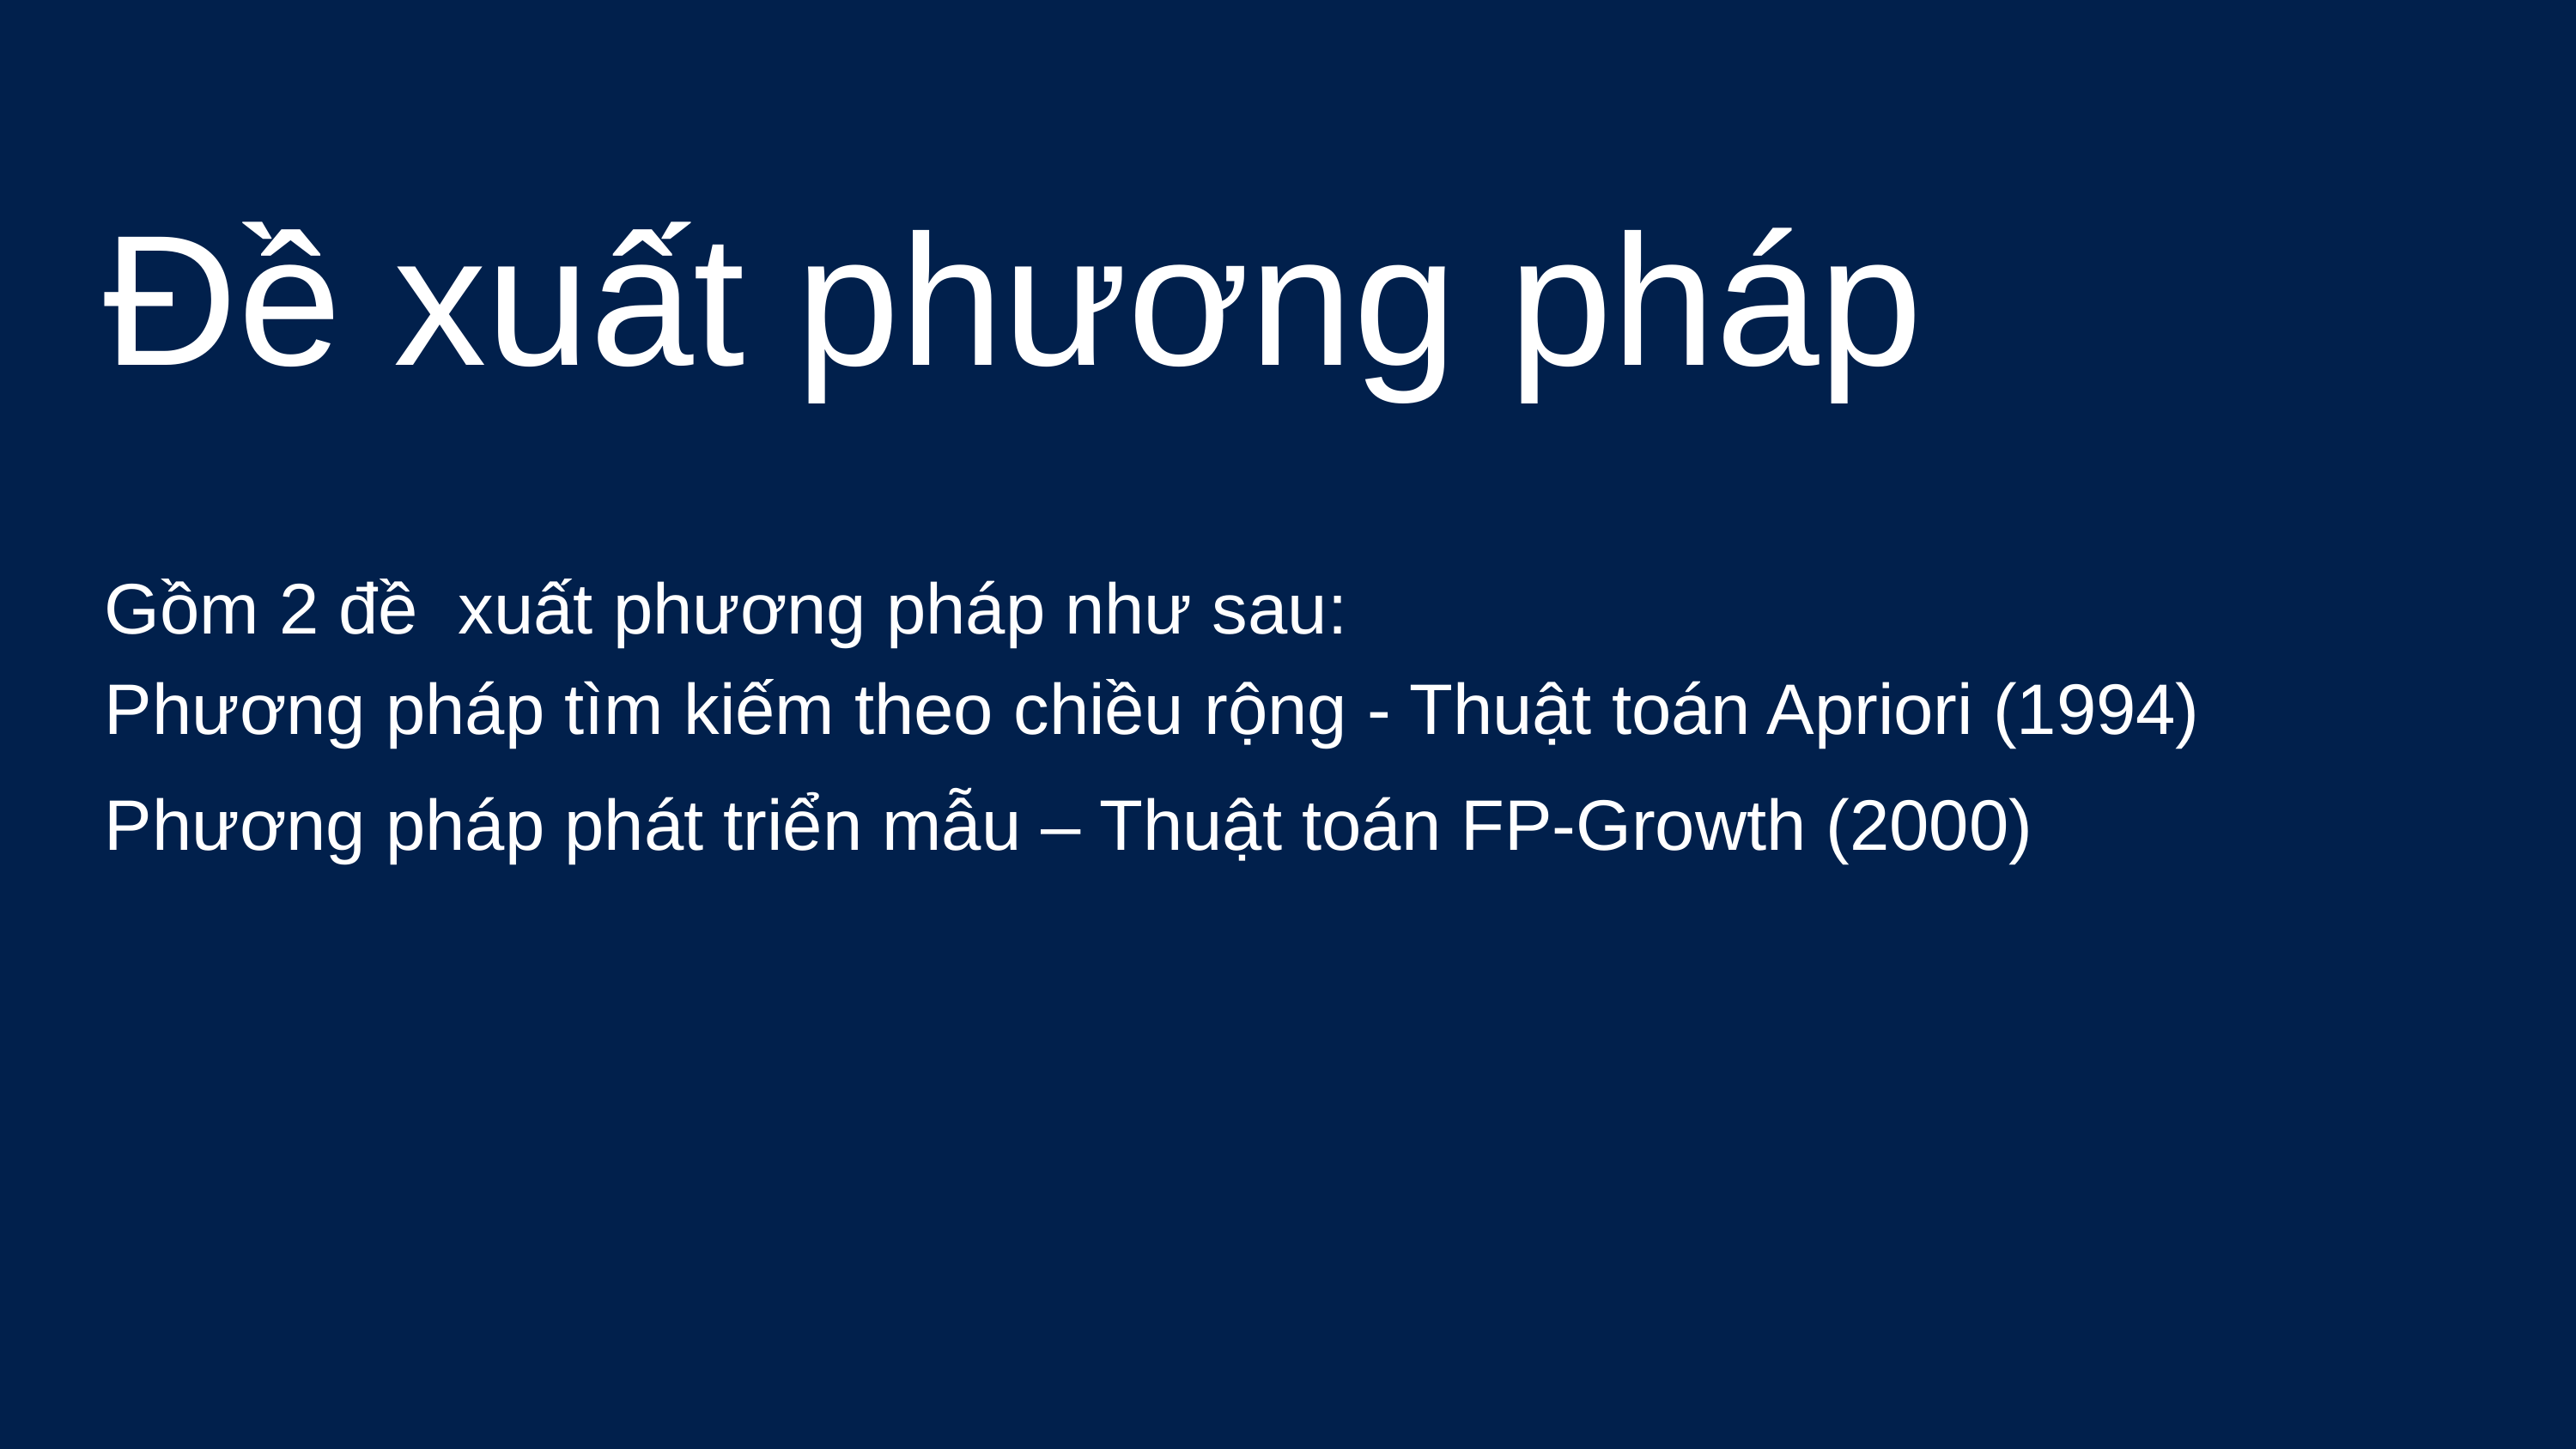

Đề xuất phương pháp
Gồm 2 đề  xuất phương pháp như sau:
Phương pháp tìm kiếm theo chiều rộng - Thuật toán Apriori (1994)
Phương pháp phát triển mẫu – Thuật toán FP-Growth (2000)